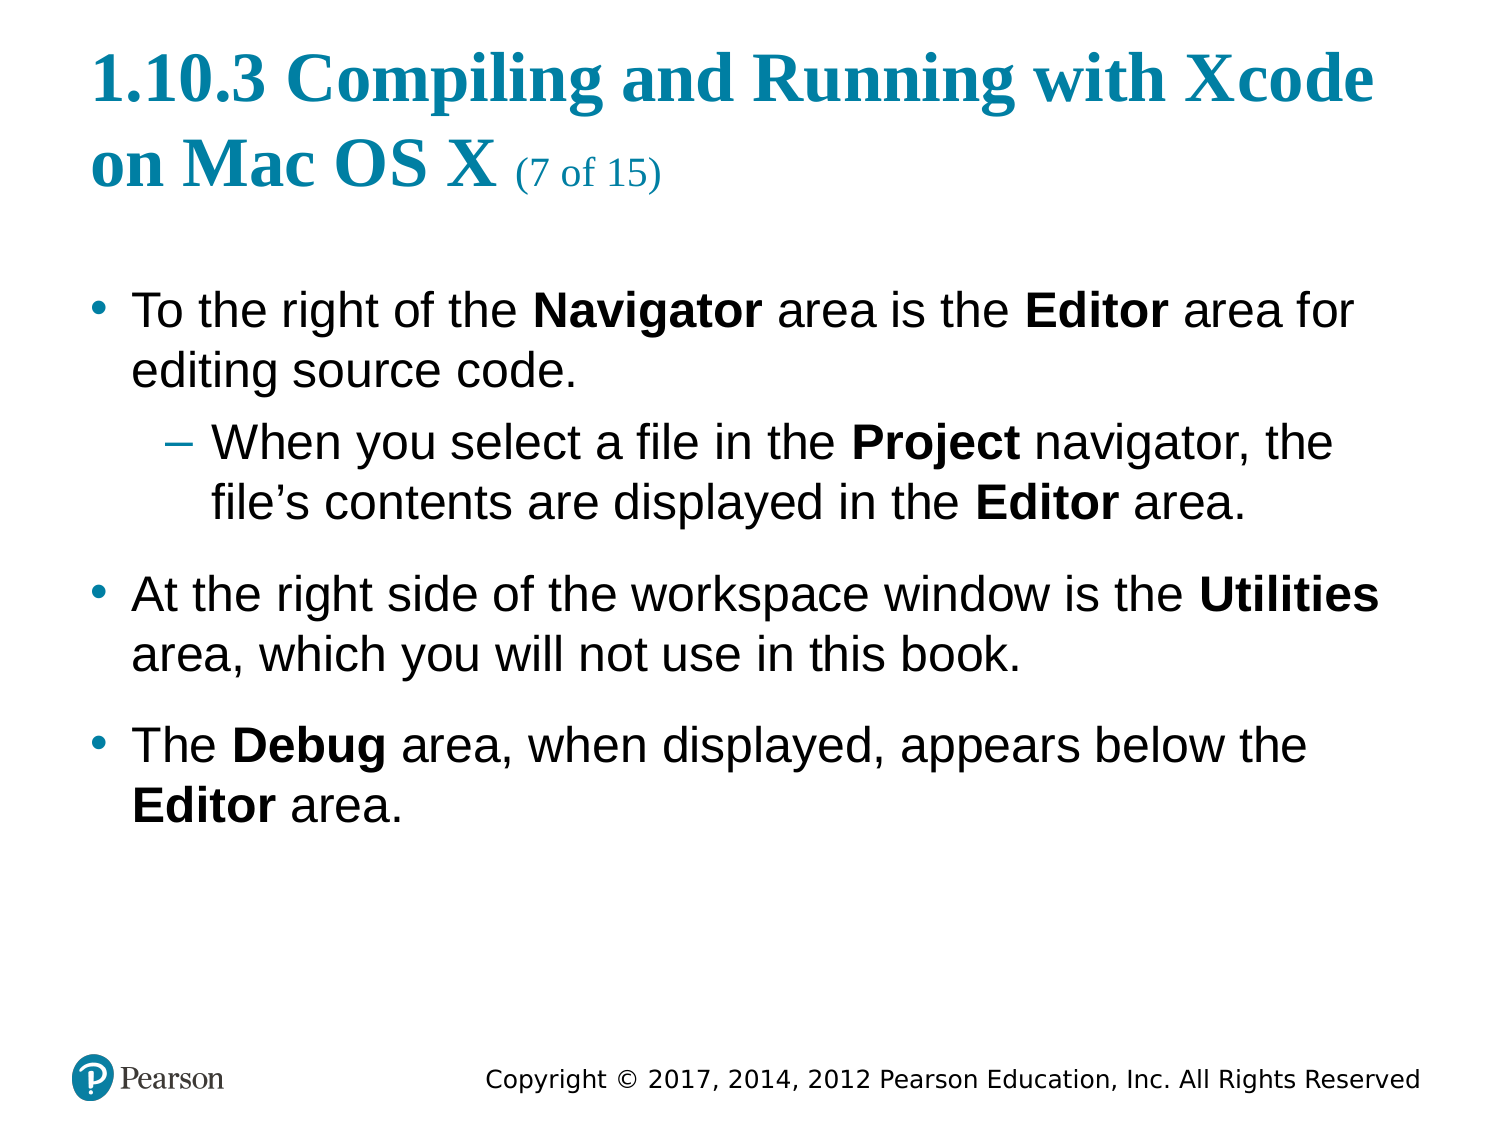

# 1.10.3 Compiling and Running with X code on Mac O S X (7 of 15)
To the right of the Navigator area is the Editor area for editing source code.
When you select a file in the Project navigator, the file’s contents are displayed in the Editor area.
At the right side of the workspace window is the Utilities area, which you will not use in this book.
The Debug area, when displayed, appears below the Editor area.